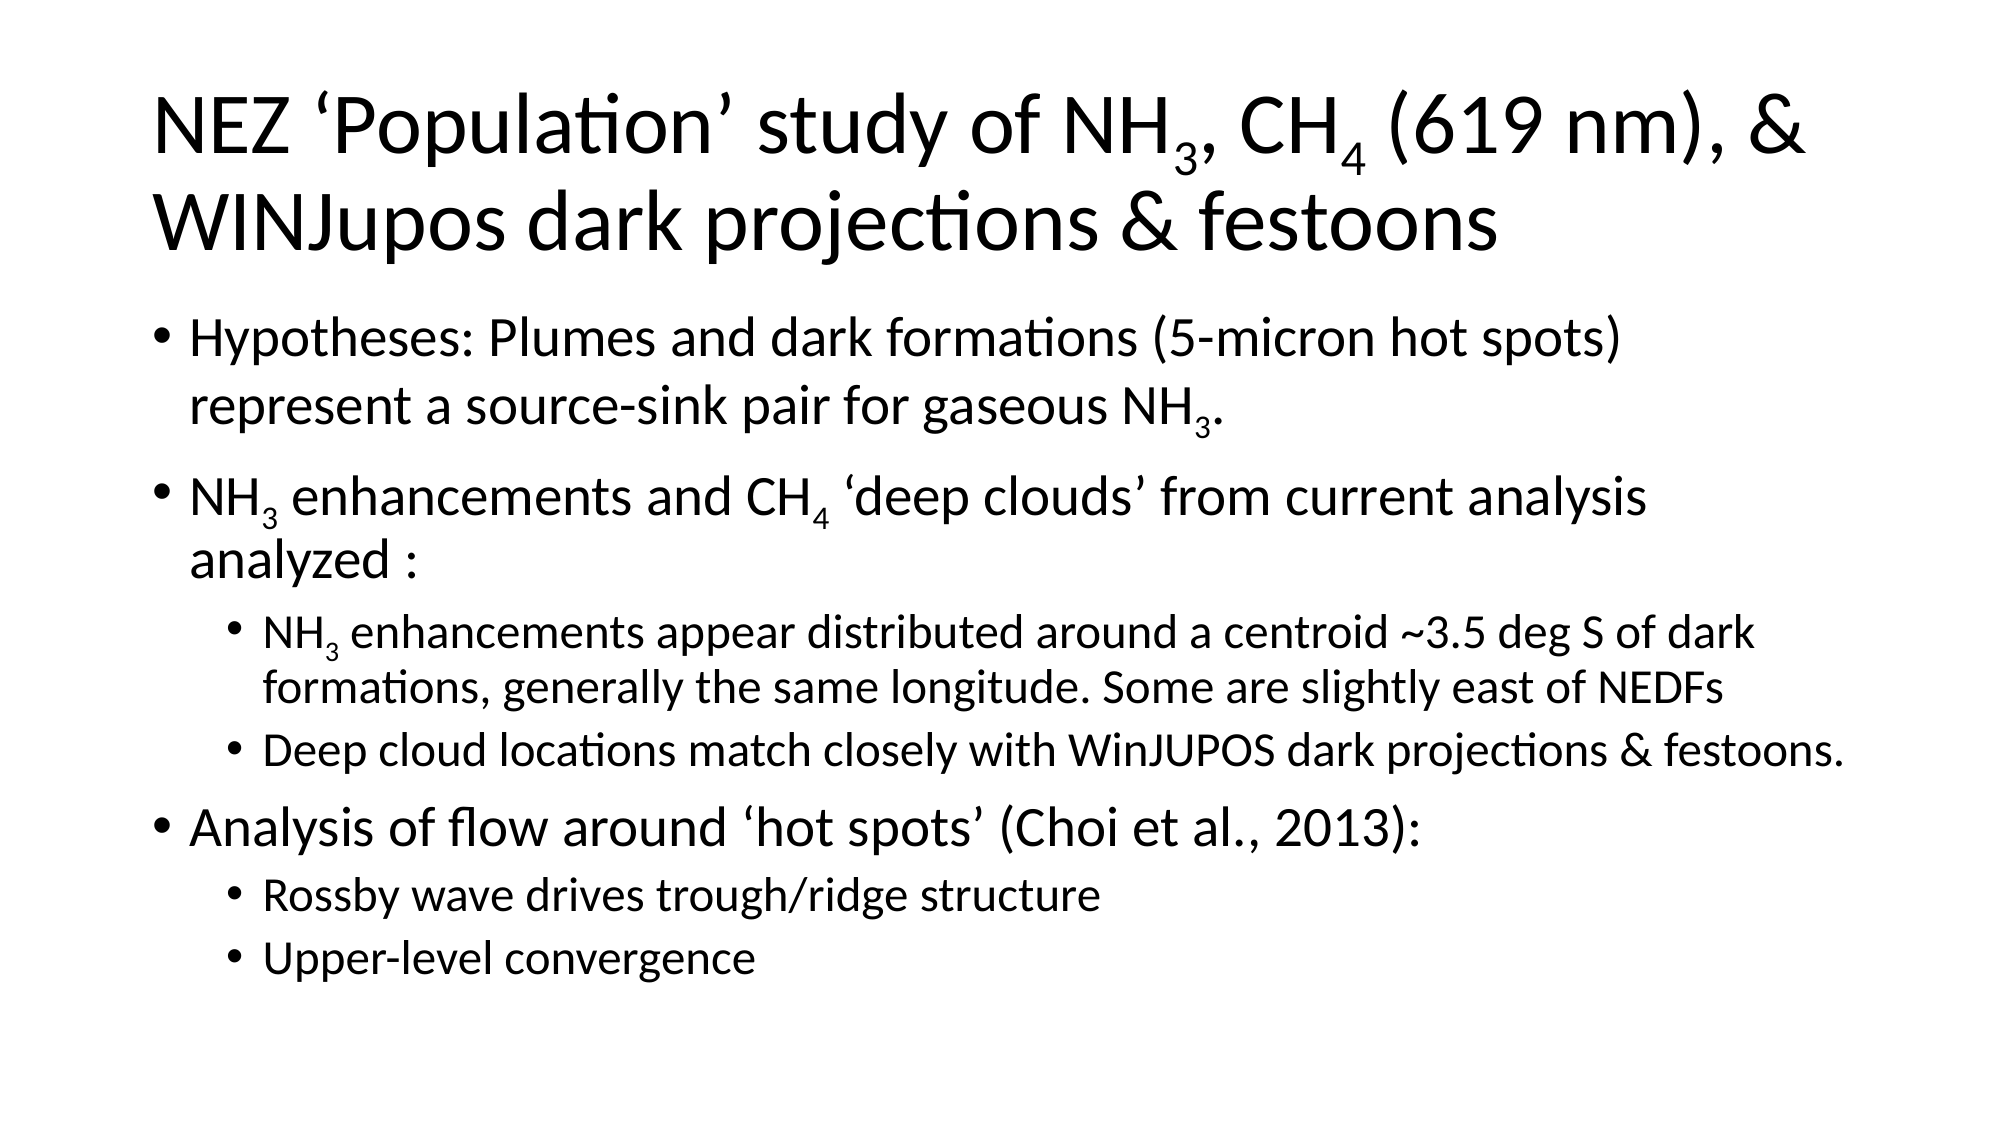

# NEZ ‘Population’ study of NH3, CH4 (619 nm), & WINJupos dark projections & festoons
Hypotheses: Plumes and dark formations (5-micron hot spots) represent a source-sink pair for gaseous NH3.
NH3 enhancements and CH4 ‘deep clouds’ from current analysis analyzed :
NH3 enhancements appear distributed around a centroid ~3.5 deg S of dark formations, generally the same longitude. Some are slightly east of NEDFs
Deep cloud locations match closely with WinJUPOS dark projections & festoons.
Analysis of flow around ‘hot spots’ (Choi et al., 2013):
Rossby wave drives trough/ridge structure
Upper-level convergence